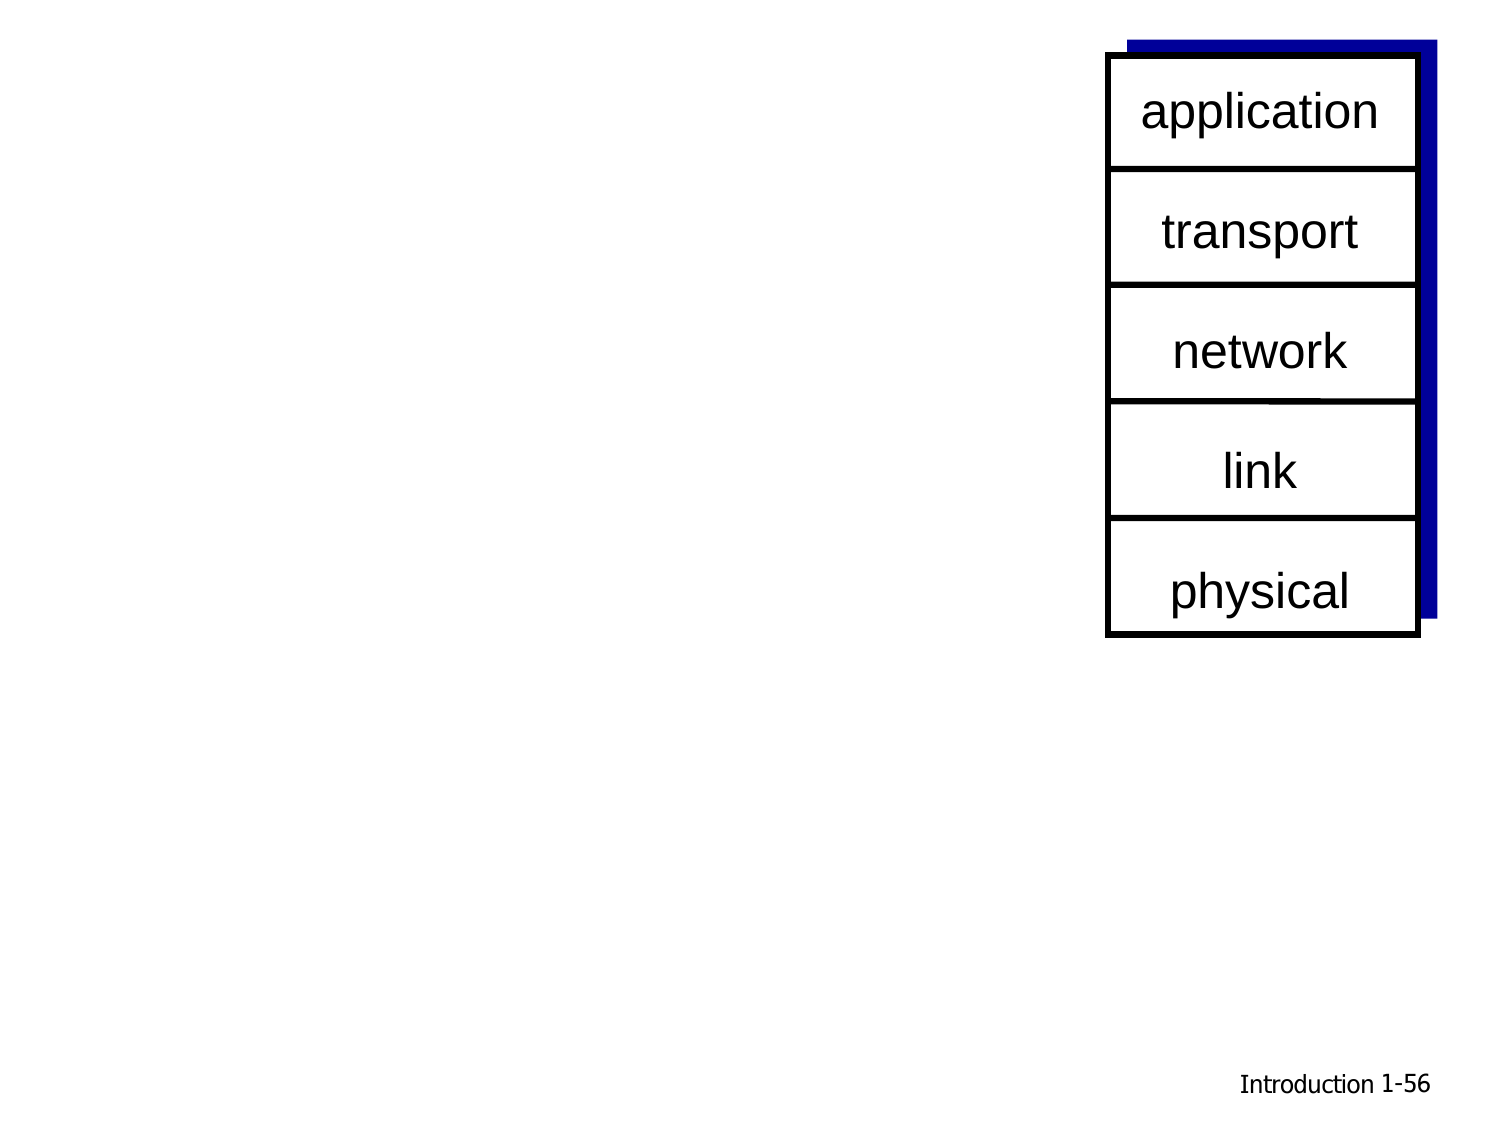

application

transport

network

link

physical

1-56
Introduction